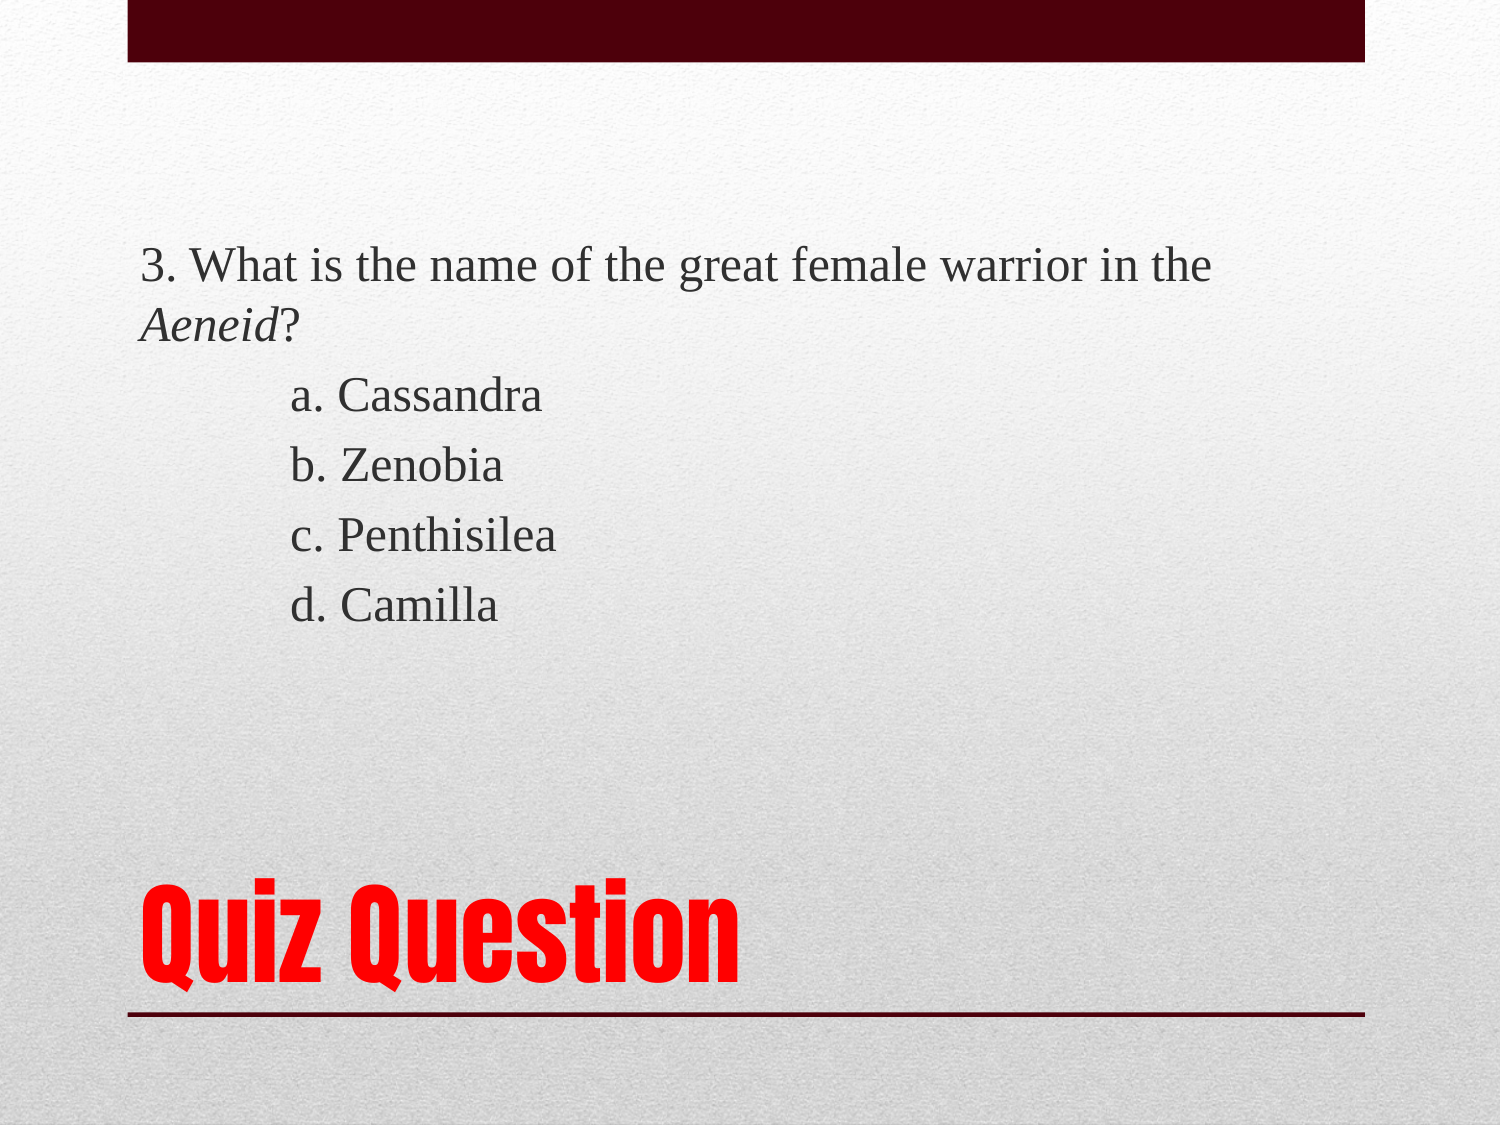

3. What is the name of the great female warrior in the Aeneid?
	a. Cassandra
	b. Zenobia
	c. Penthisilea
	d. Camilla
# Quiz Question